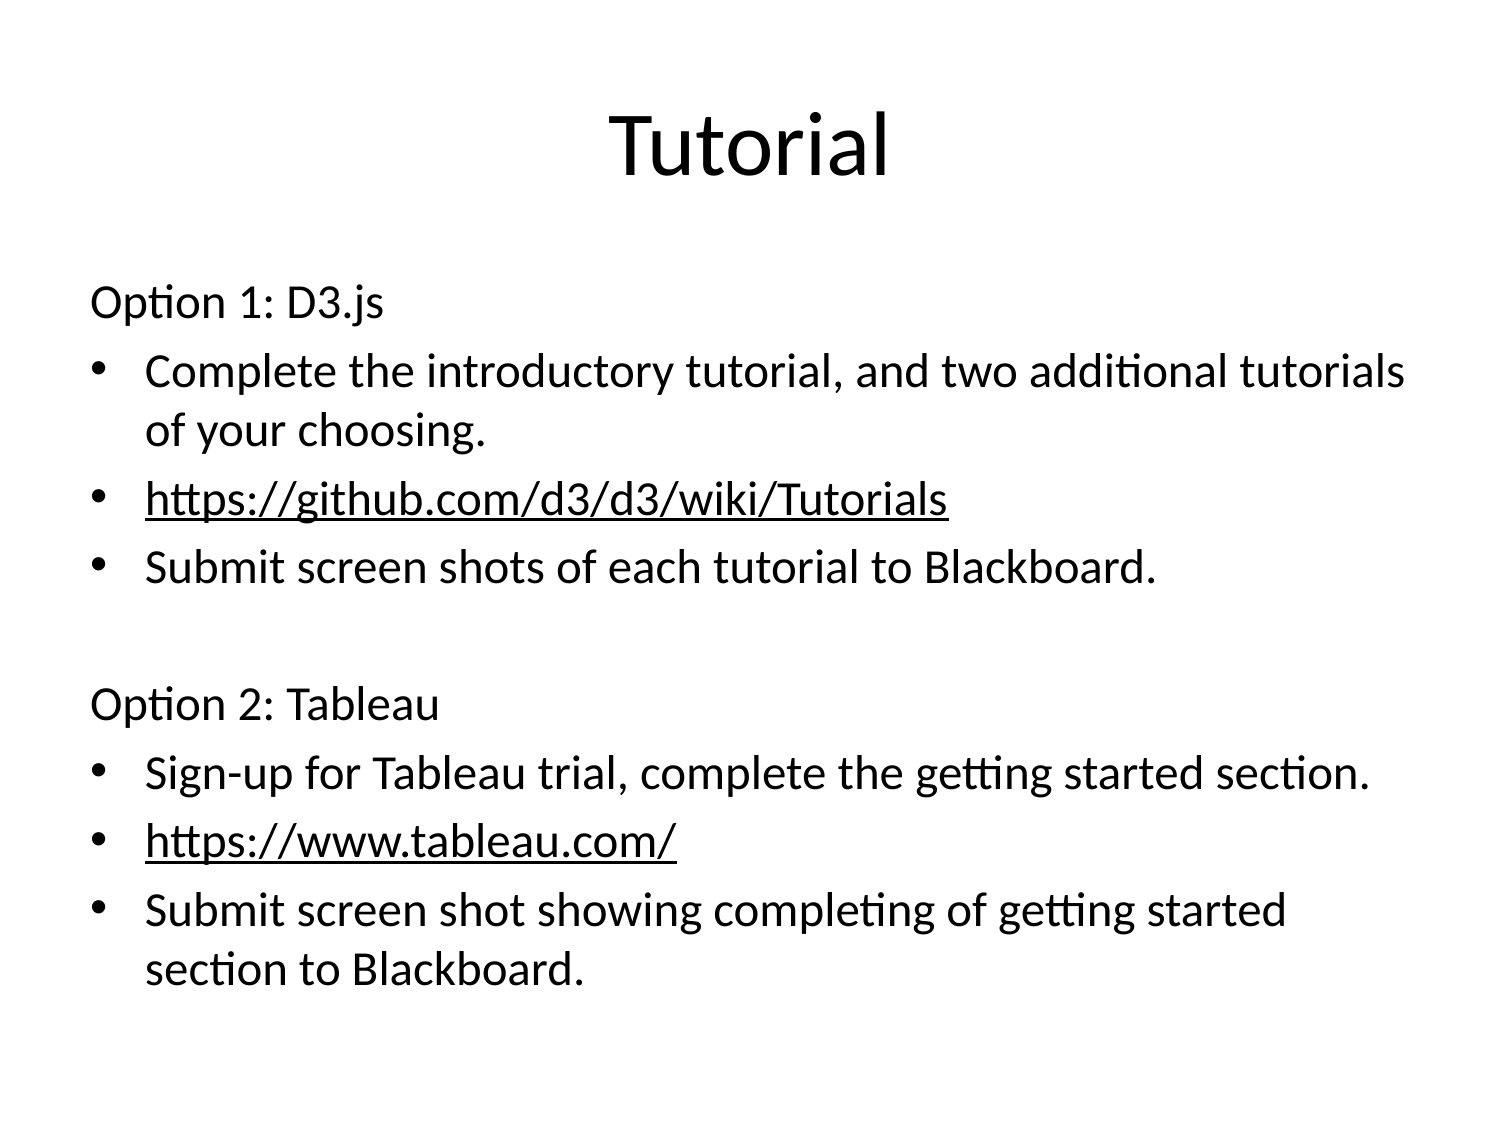

# Tutorial
Option 1: D3.js
Complete the introductory tutorial, and two additional tutorials of your choosing.
https://github.com/d3/d3/wiki/Tutorials
Submit screen shots of each tutorial to Blackboard.

Option 2: Tableau
Sign-up for Tableau trial, complete the getting started section.
https://www.tableau.com/
Submit screen shot showing completing of getting started section to Blackboard.